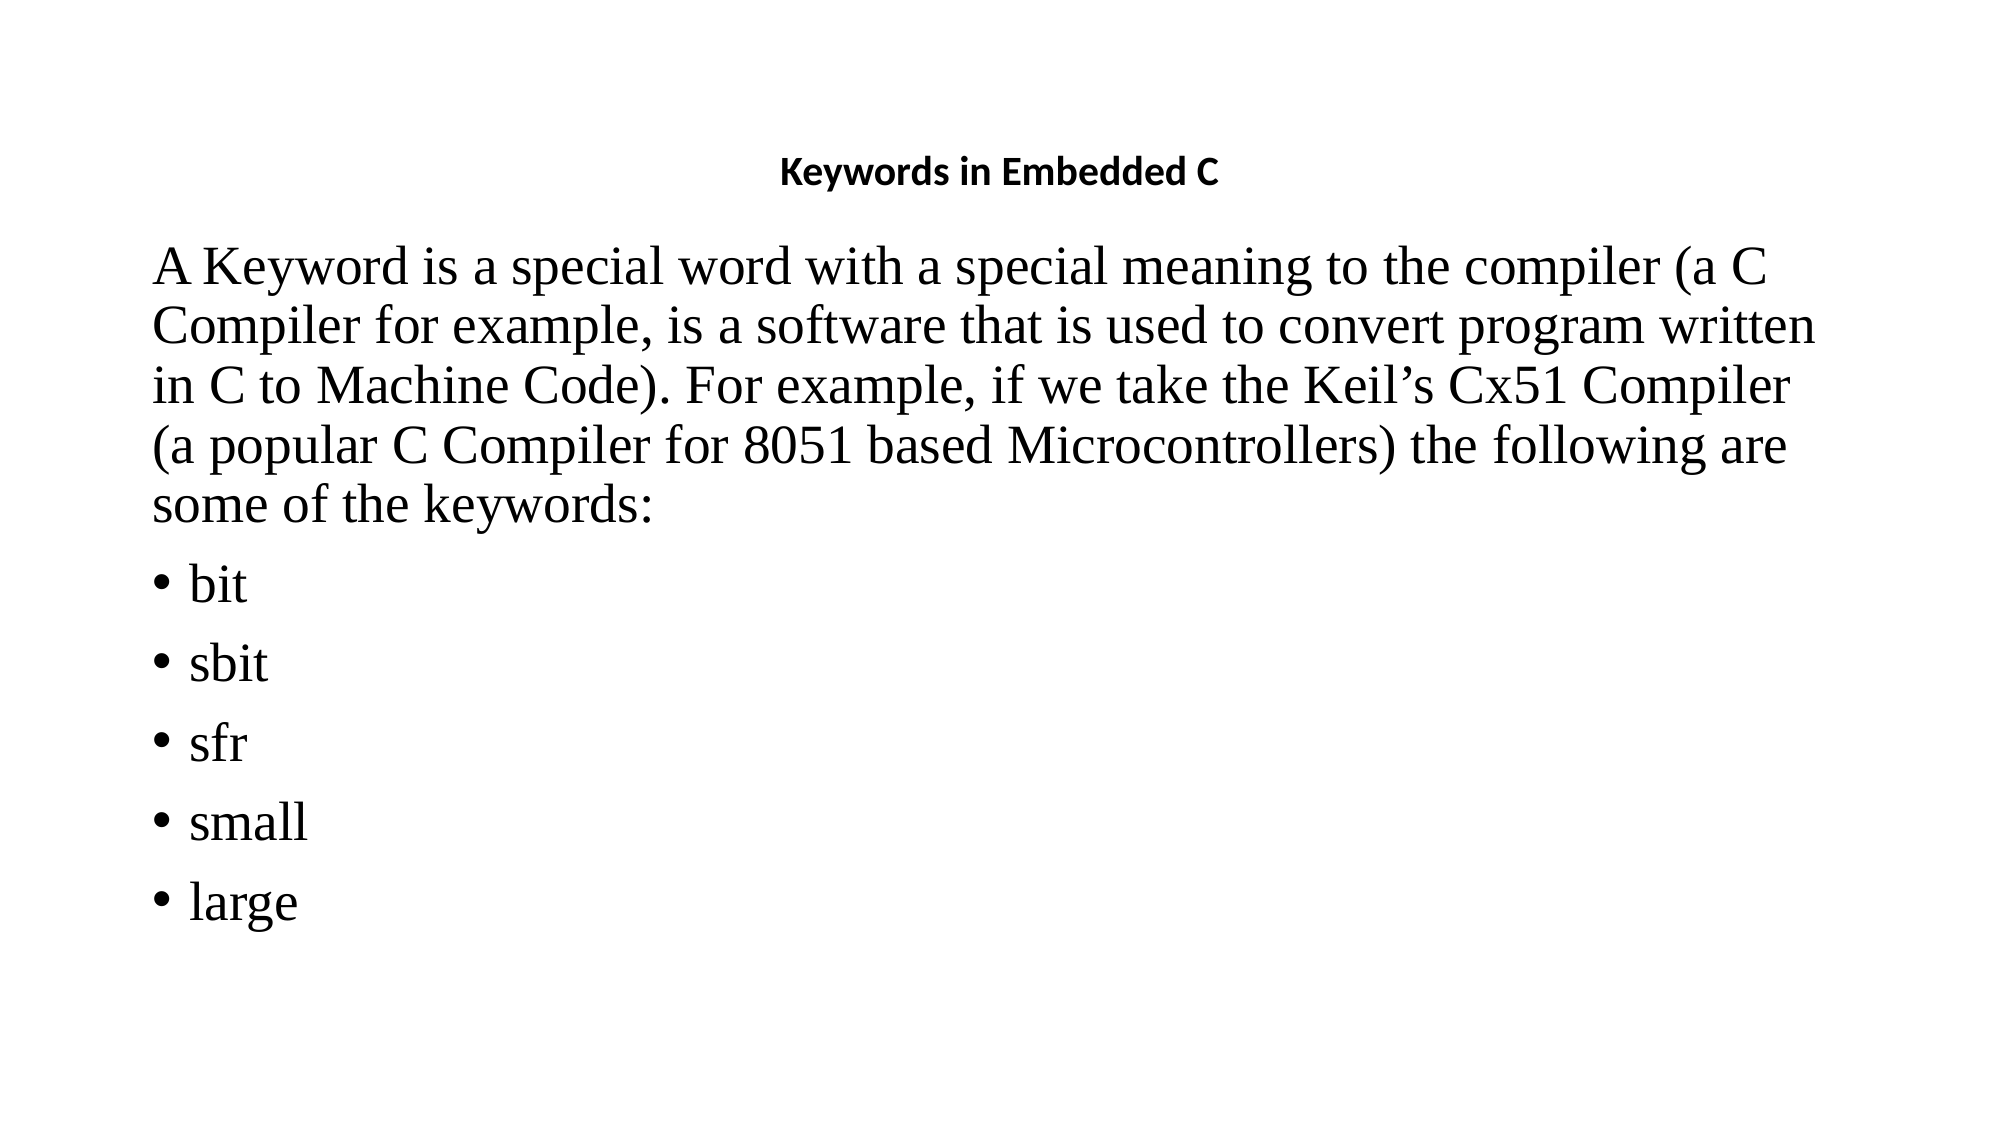

# Keywords in Embedded C
A Keyword is a special word with a special meaning to the compiler (a C Compiler for example, is a software that is used to convert program written in C to Machine Code). For example, if we take the Keil’s Cx51 Compiler (a popular C Compiler for 8051 based Microcontrollers) the following are some of the keywords:
bit
sbit
sfr
small
large